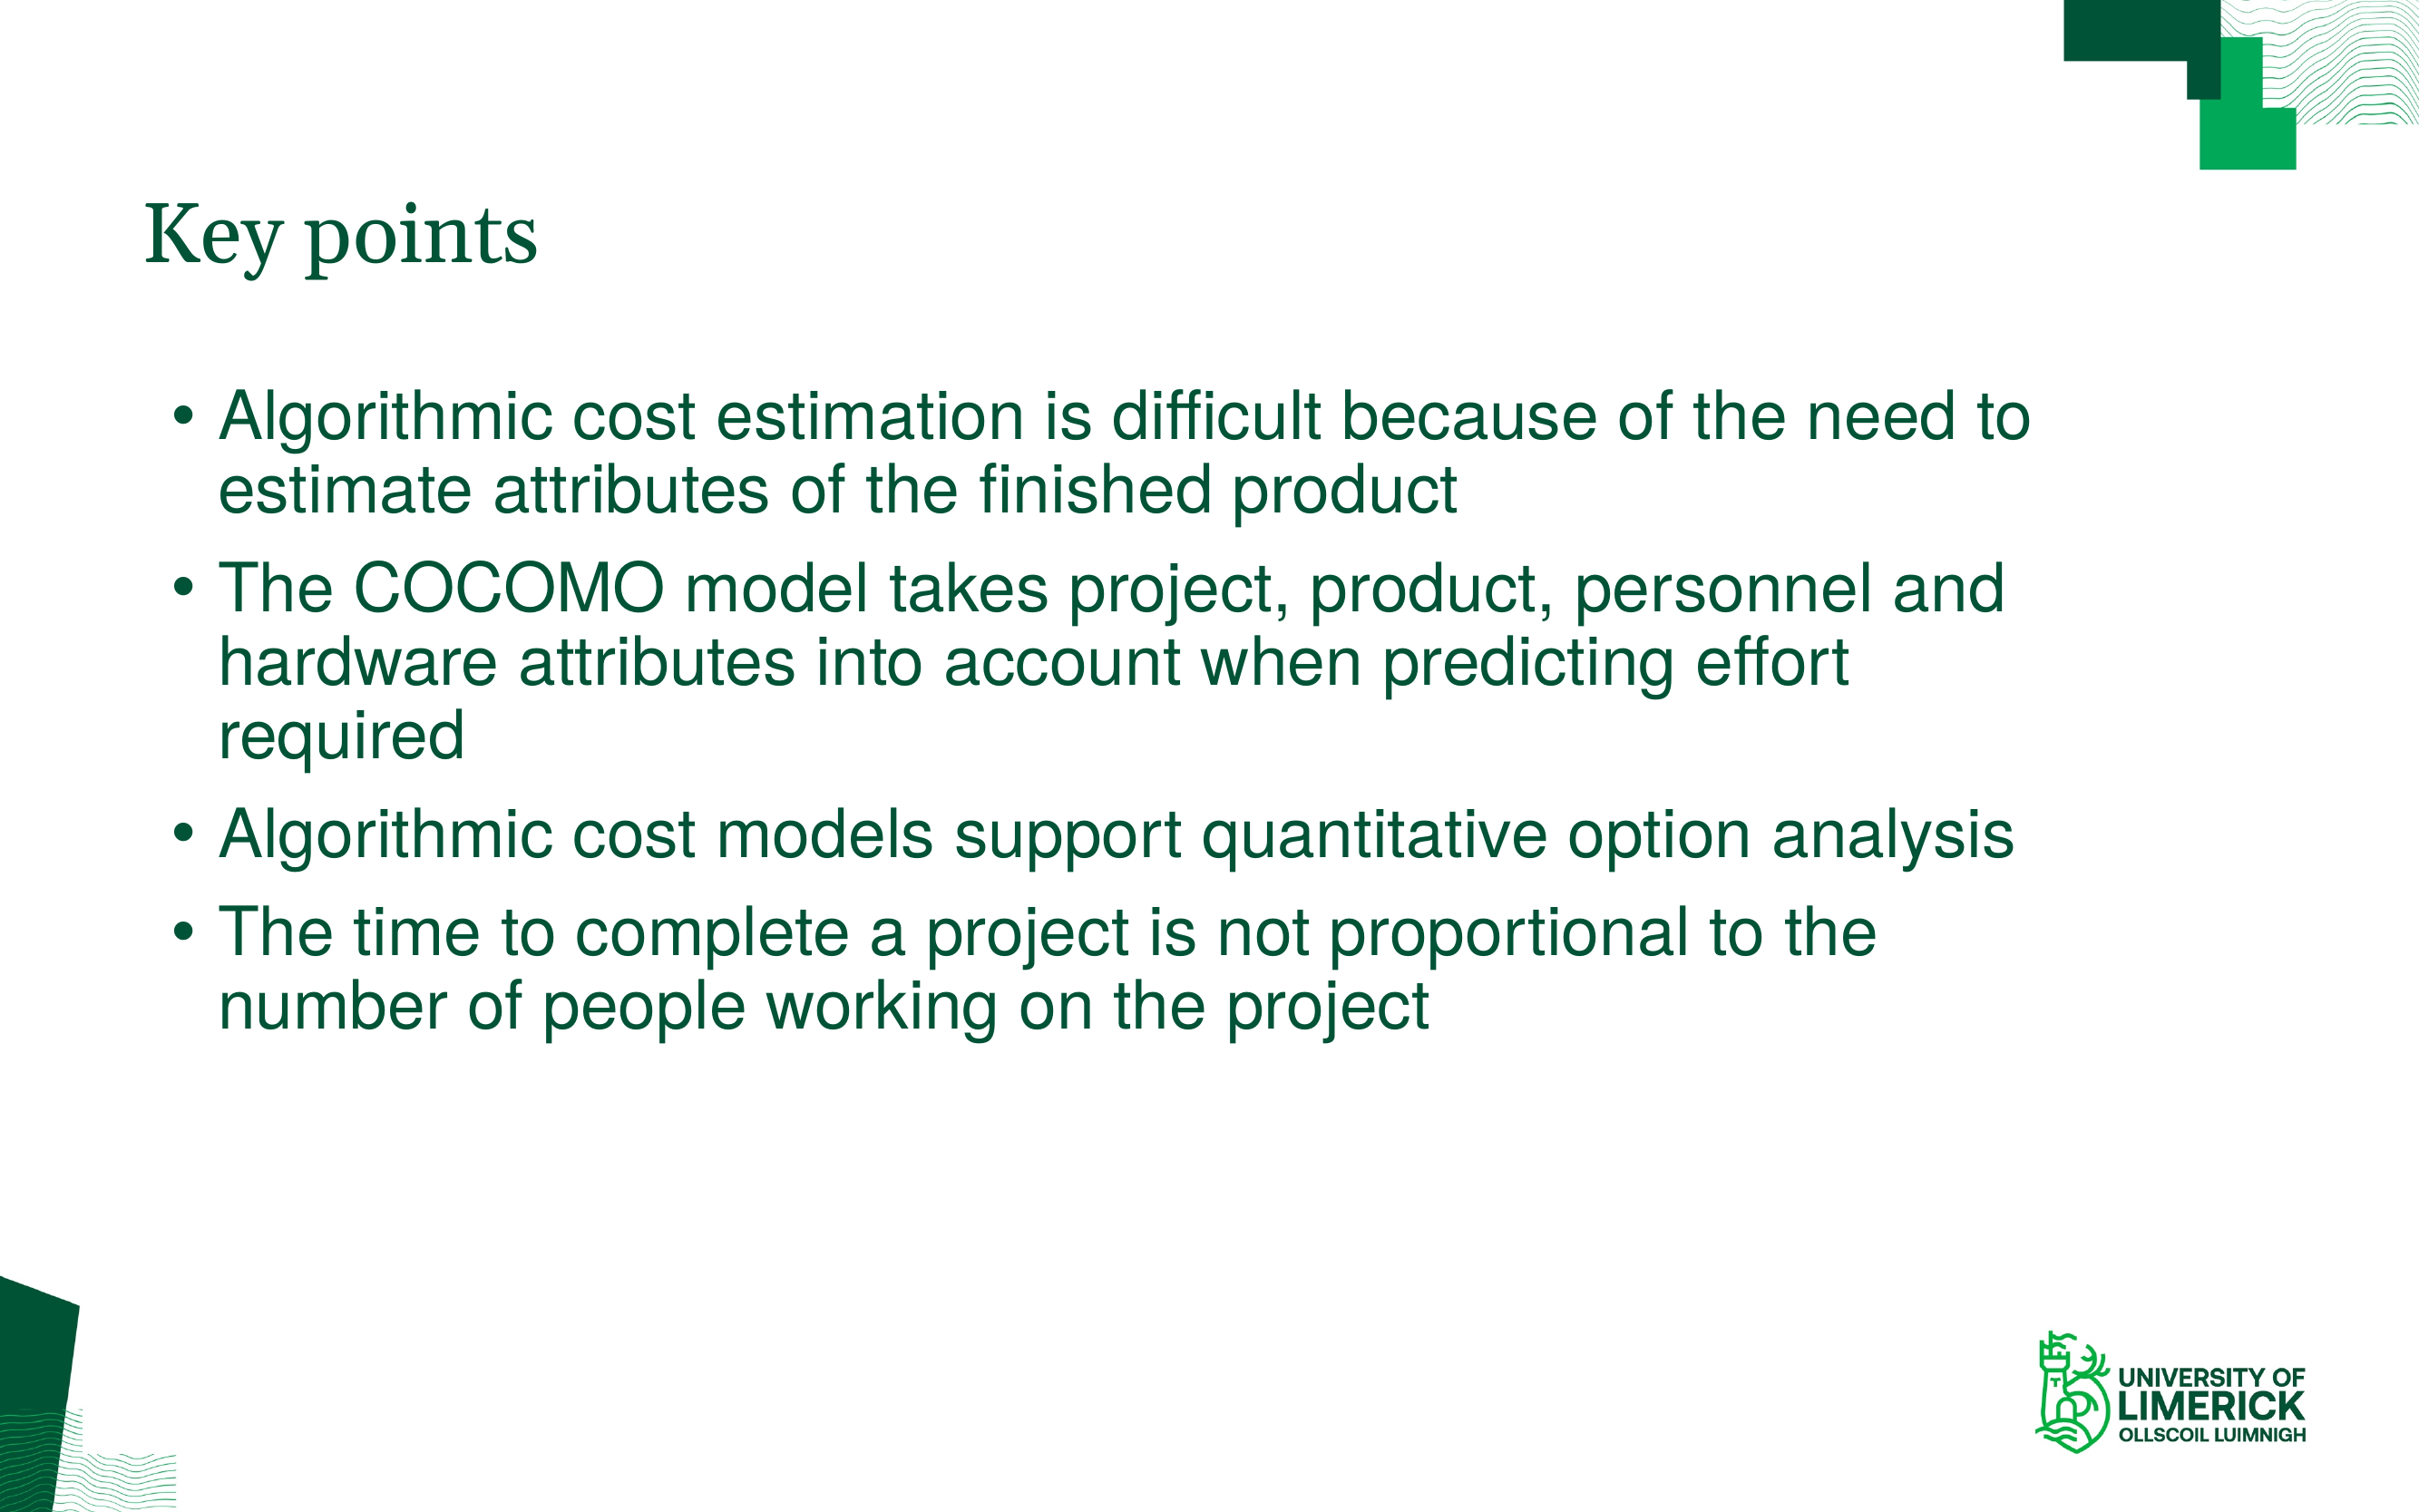

# Key points
Algorithmic cost estimation is difficult because of the need to estimate attributes of the finished product
The COCOMO model takes project, product, personnel and hardware attributes into account when predicting effort required
Algorithmic cost models support quantitative option analysis
The time to complete a project is not proportional to the number of people working on the project